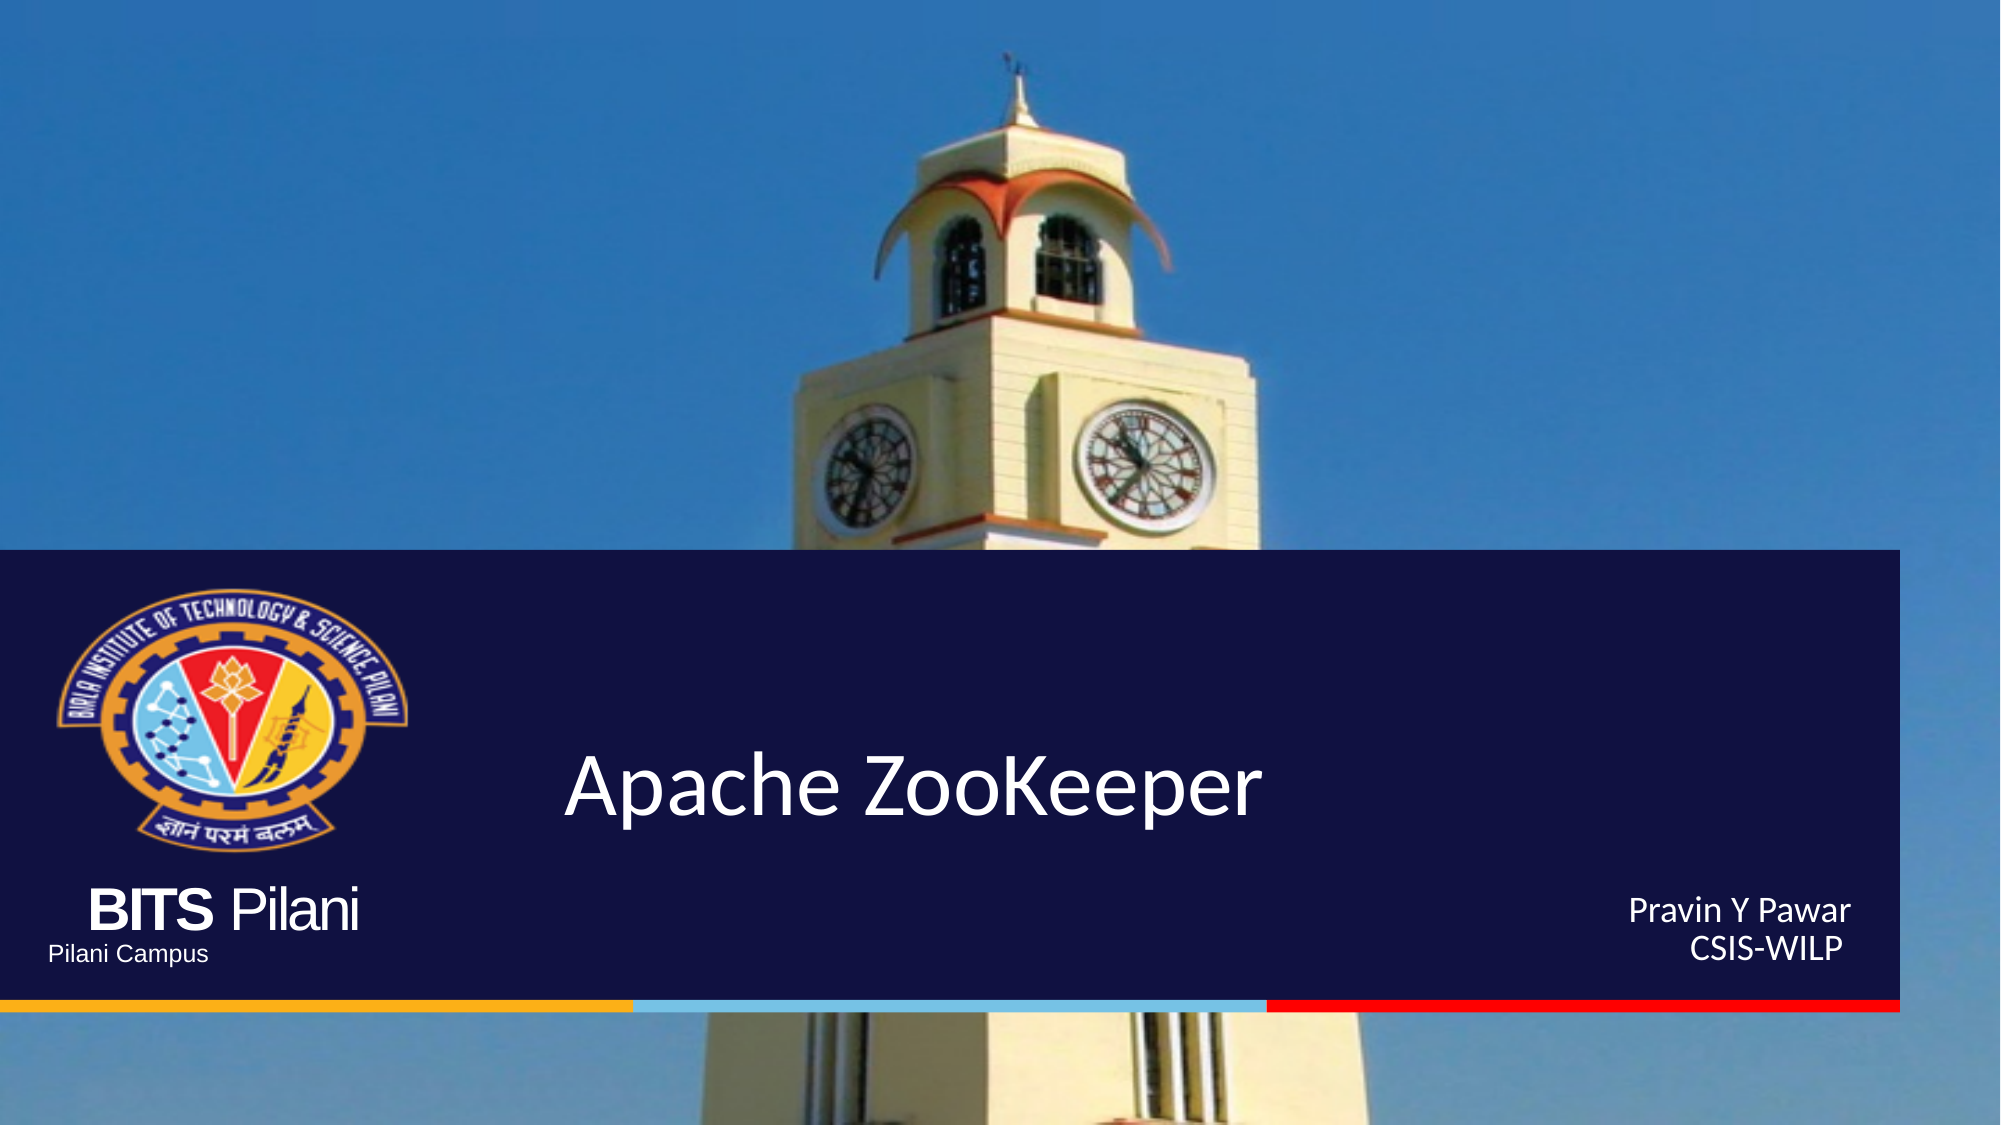

# Apache ZooKeeper
Pravin Y Pawar
CSIS-WILP